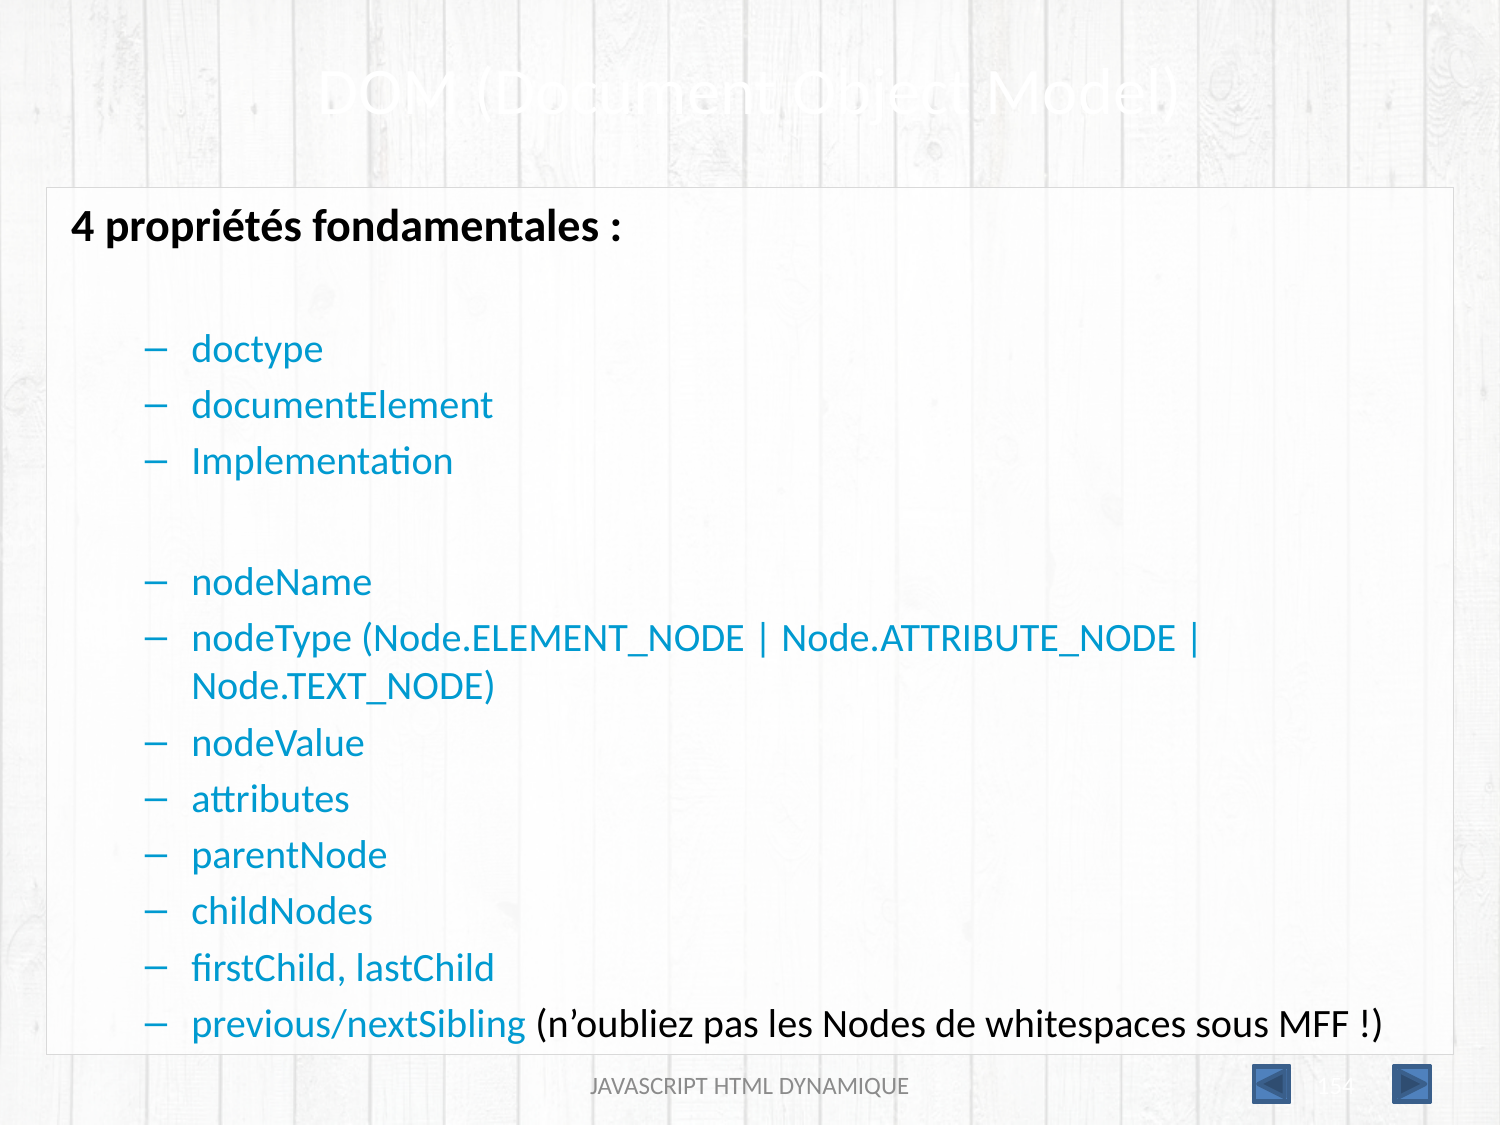

# DOM (Document Object Model)
4 propriétés fondamentales :

doctype
documentElement
Implementation

nodeName
nodeType (Node.ELEMENT_NODE | Node.ATTRIBUTE_NODE | Node.TEXT_NODE)
nodeValue
attributes
parentNode
childNodes
firstChild, lastChild
previous/nextSibling (n’oubliez pas les Nodes de whitespaces sous MFF !)

JAVASCRIPT HTML DYNAMIQUE
154